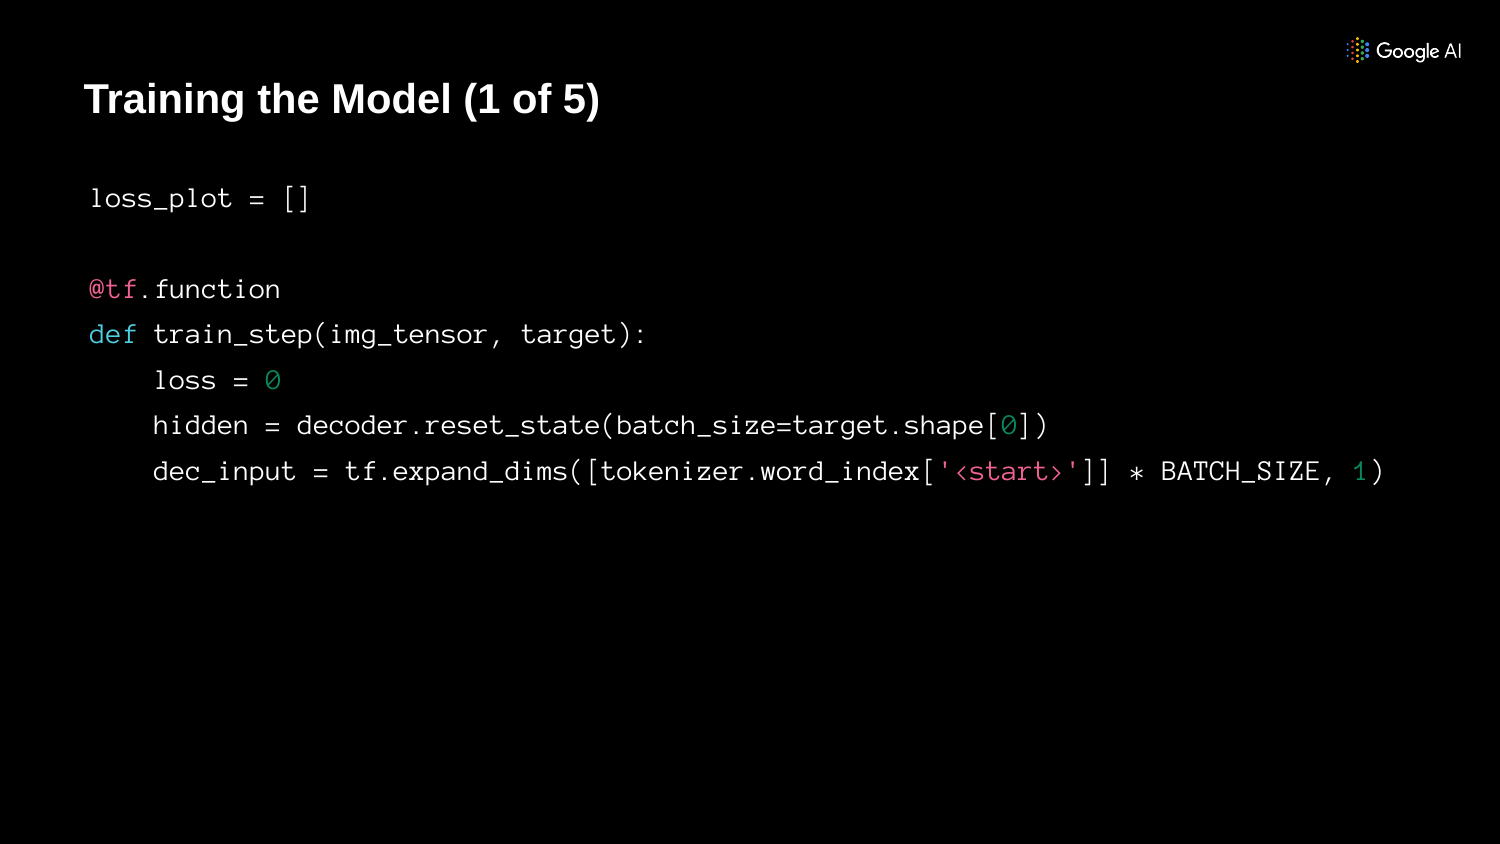

# Training the Model (1 of 5)
loss_plot = []

@tf.function
def train_step(img_tensor, target):
    loss = 0
    hidden = decoder.reset_state(batch_size=target.shape[0])
    dec_input = tf.expand_dims([tokenizer.word_index['<start>']] * BATCH_SIZE, 1)